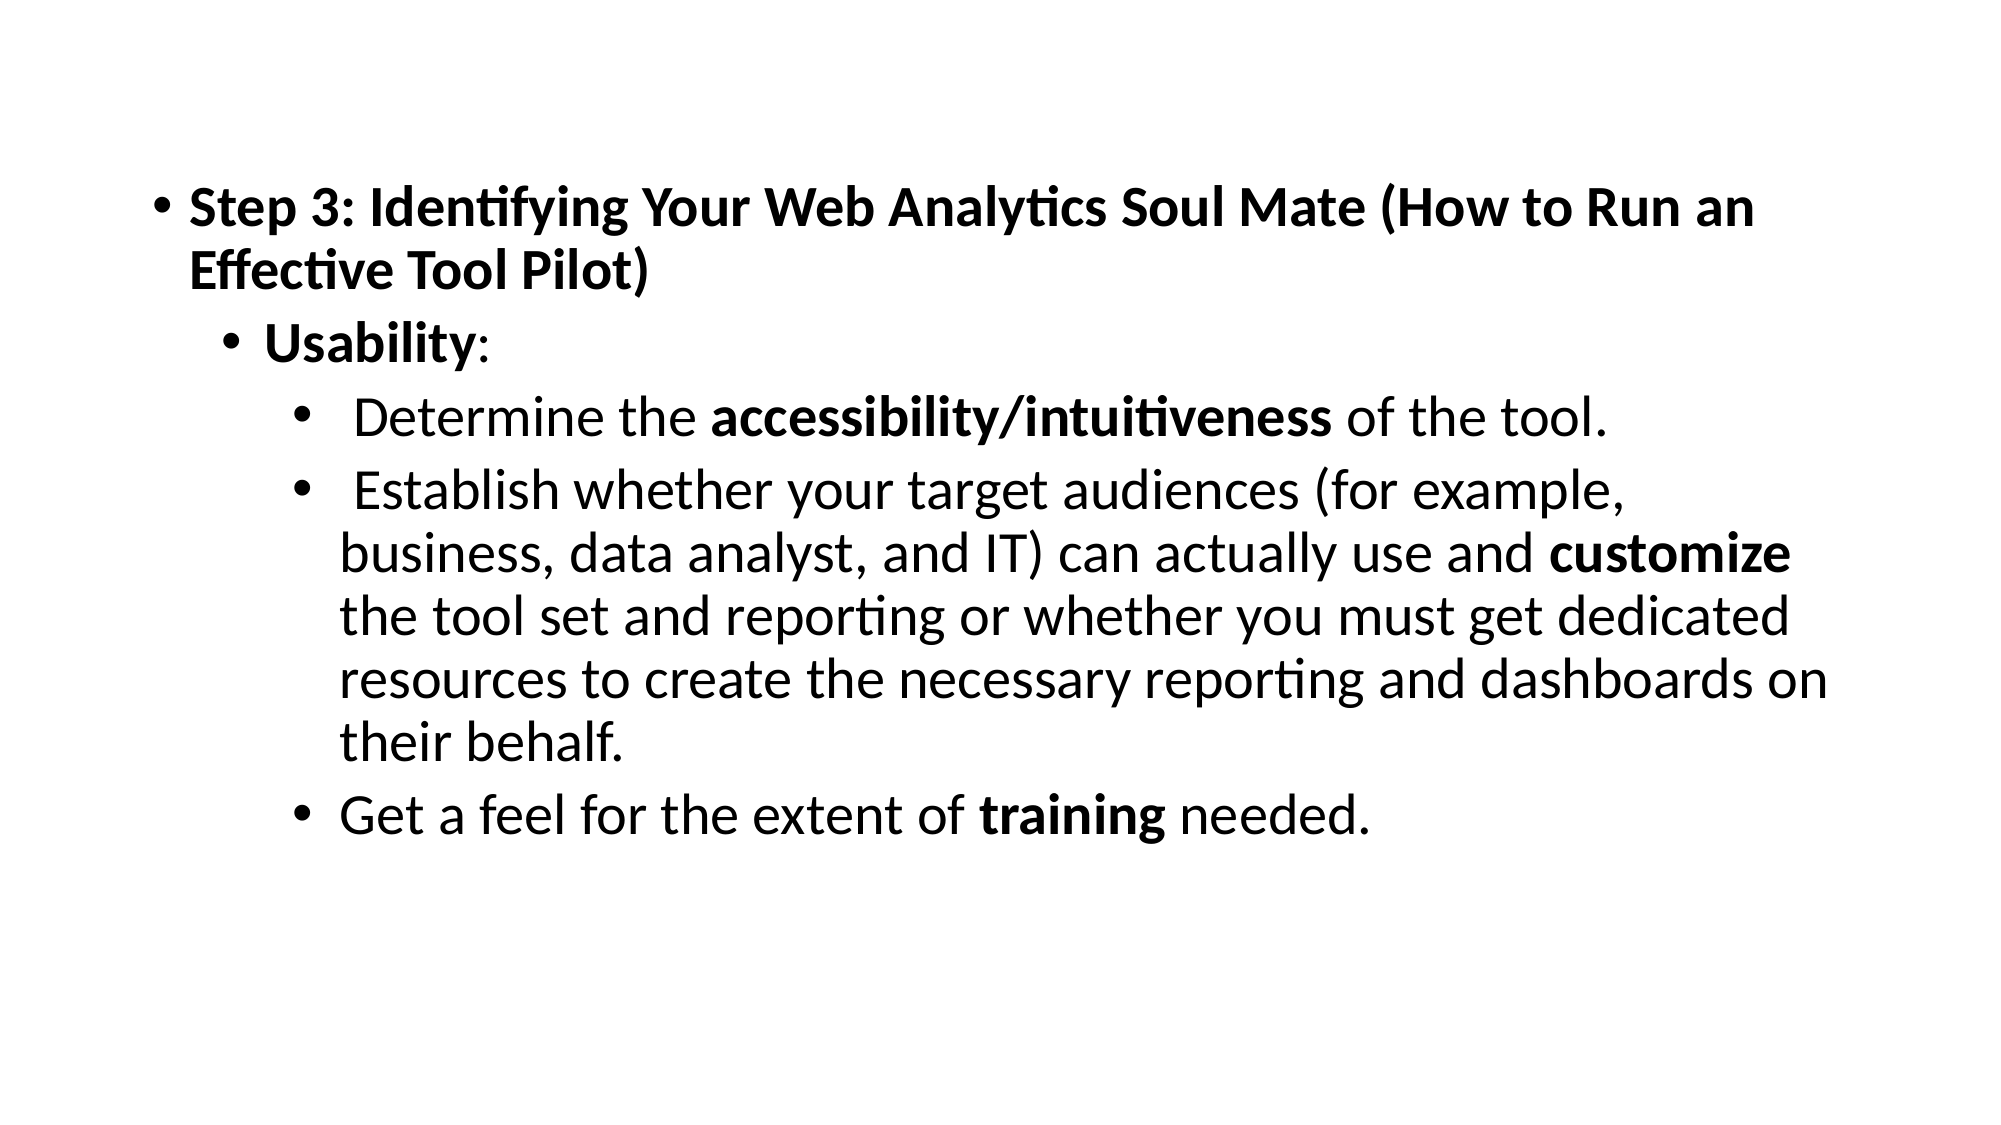

Step 3: Identifying Your Web Analytics Soul Mate (How to Run an Effective Tool Pilot)
Usability:
 Determine the accessibility/intuitiveness of the tool.
 Establish whether your target audiences (for example, business, data analyst, and IT) can actually use and customize the tool set and reporting or whether you must get dedicated resources to create the necessary reporting and dashboards on their behalf.
Get a feel for the extent of training needed.